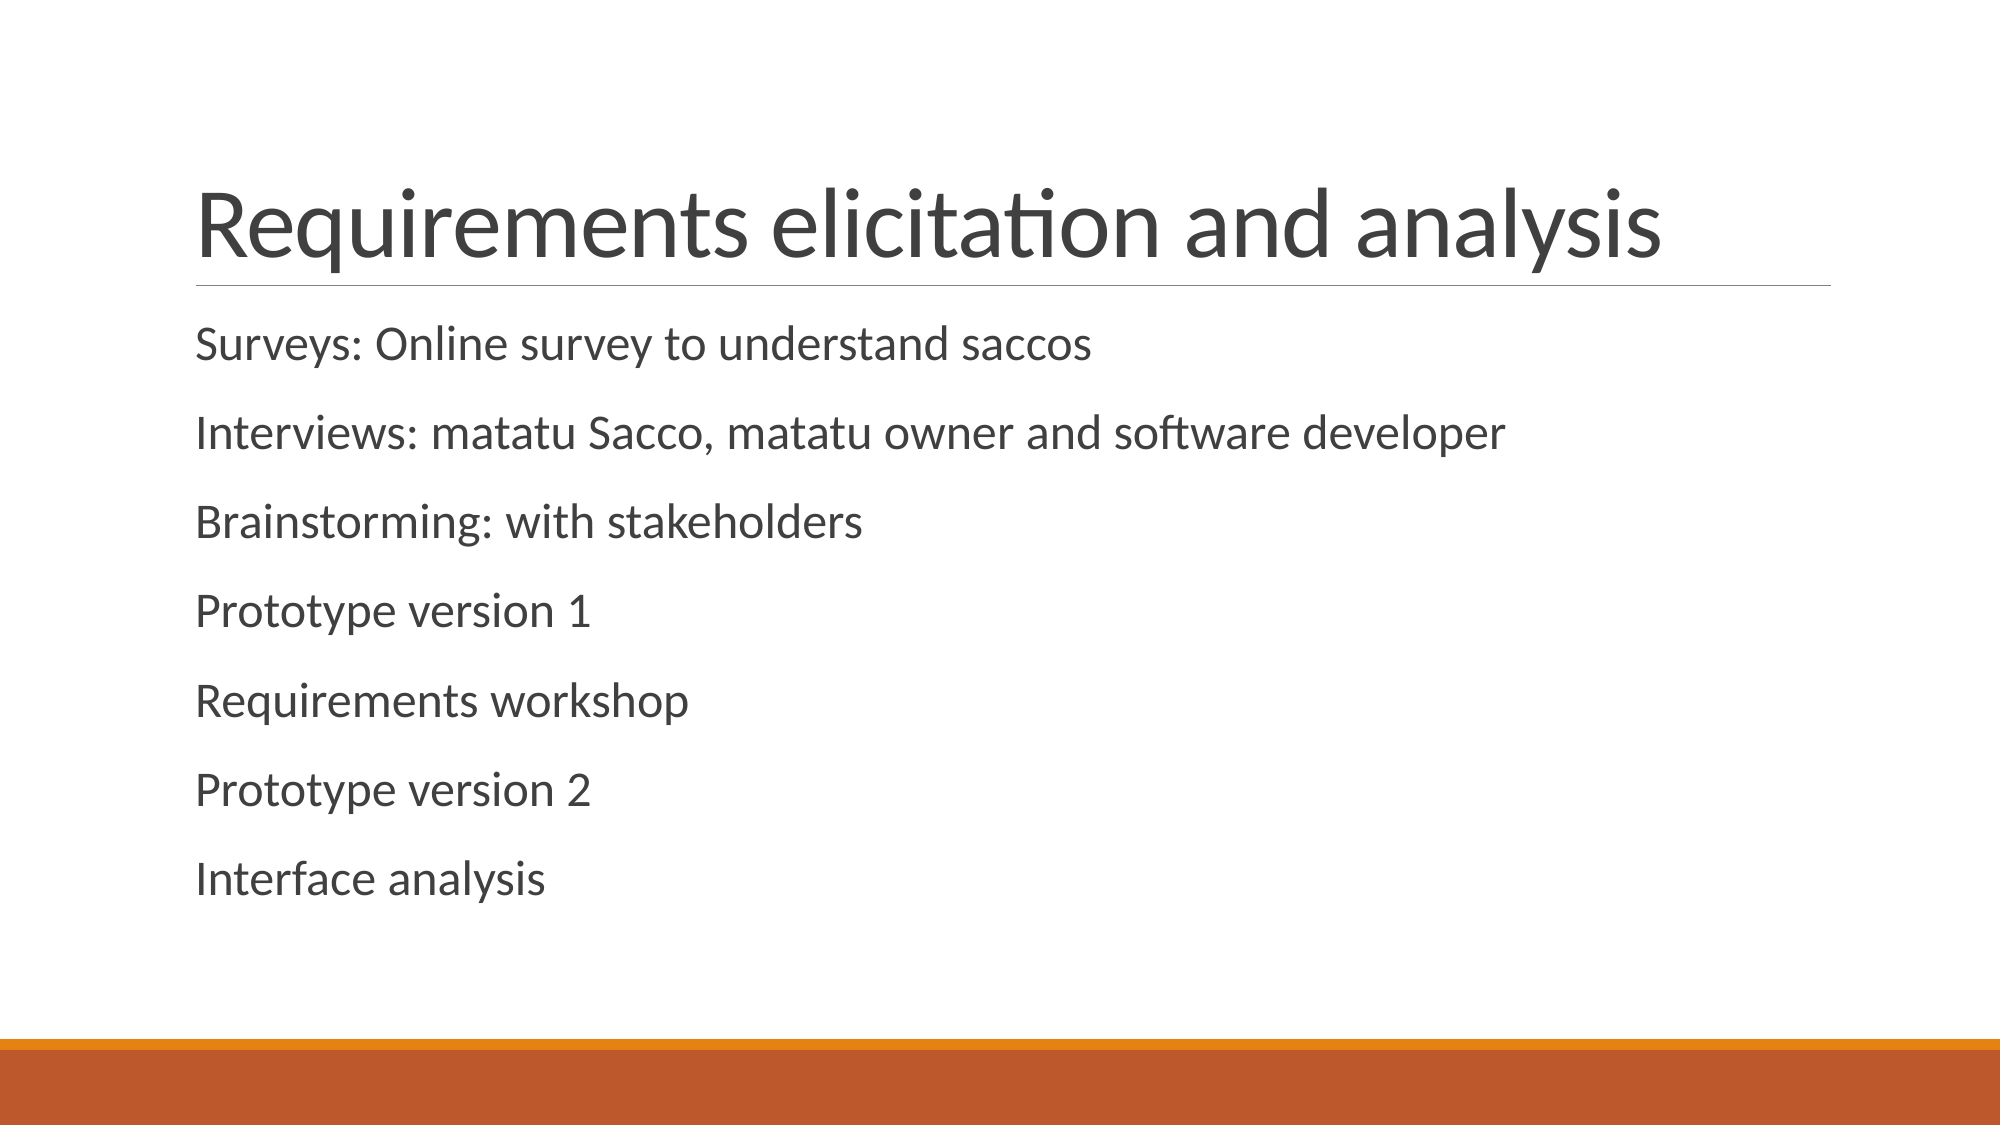

# Requirements elicitation and analysis
Surveys: Online survey to understand saccos
Interviews: matatu Sacco, matatu owner and software developer
Brainstorming: with stakeholders
Prototype version 1
Requirements workshop
Prototype version 2
Interface analysis